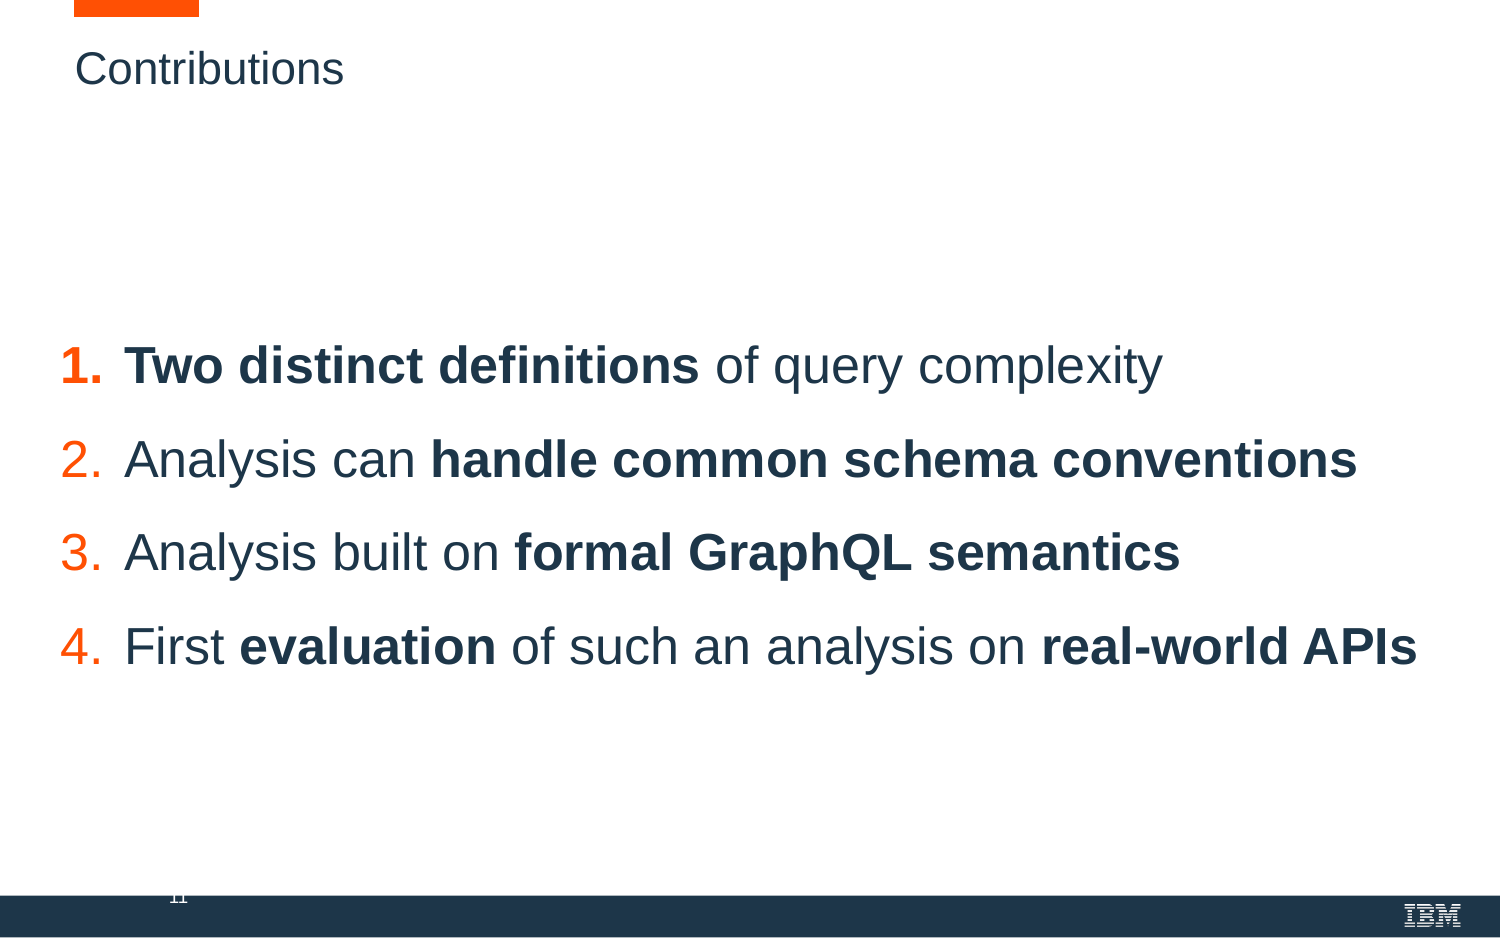

# Contributions
Two distinct definitions of query complexity
Analysis can handle common schema conventions
Analysis built on formal GraphQL semantics
First evaluation of such an analysis on real-world APIs